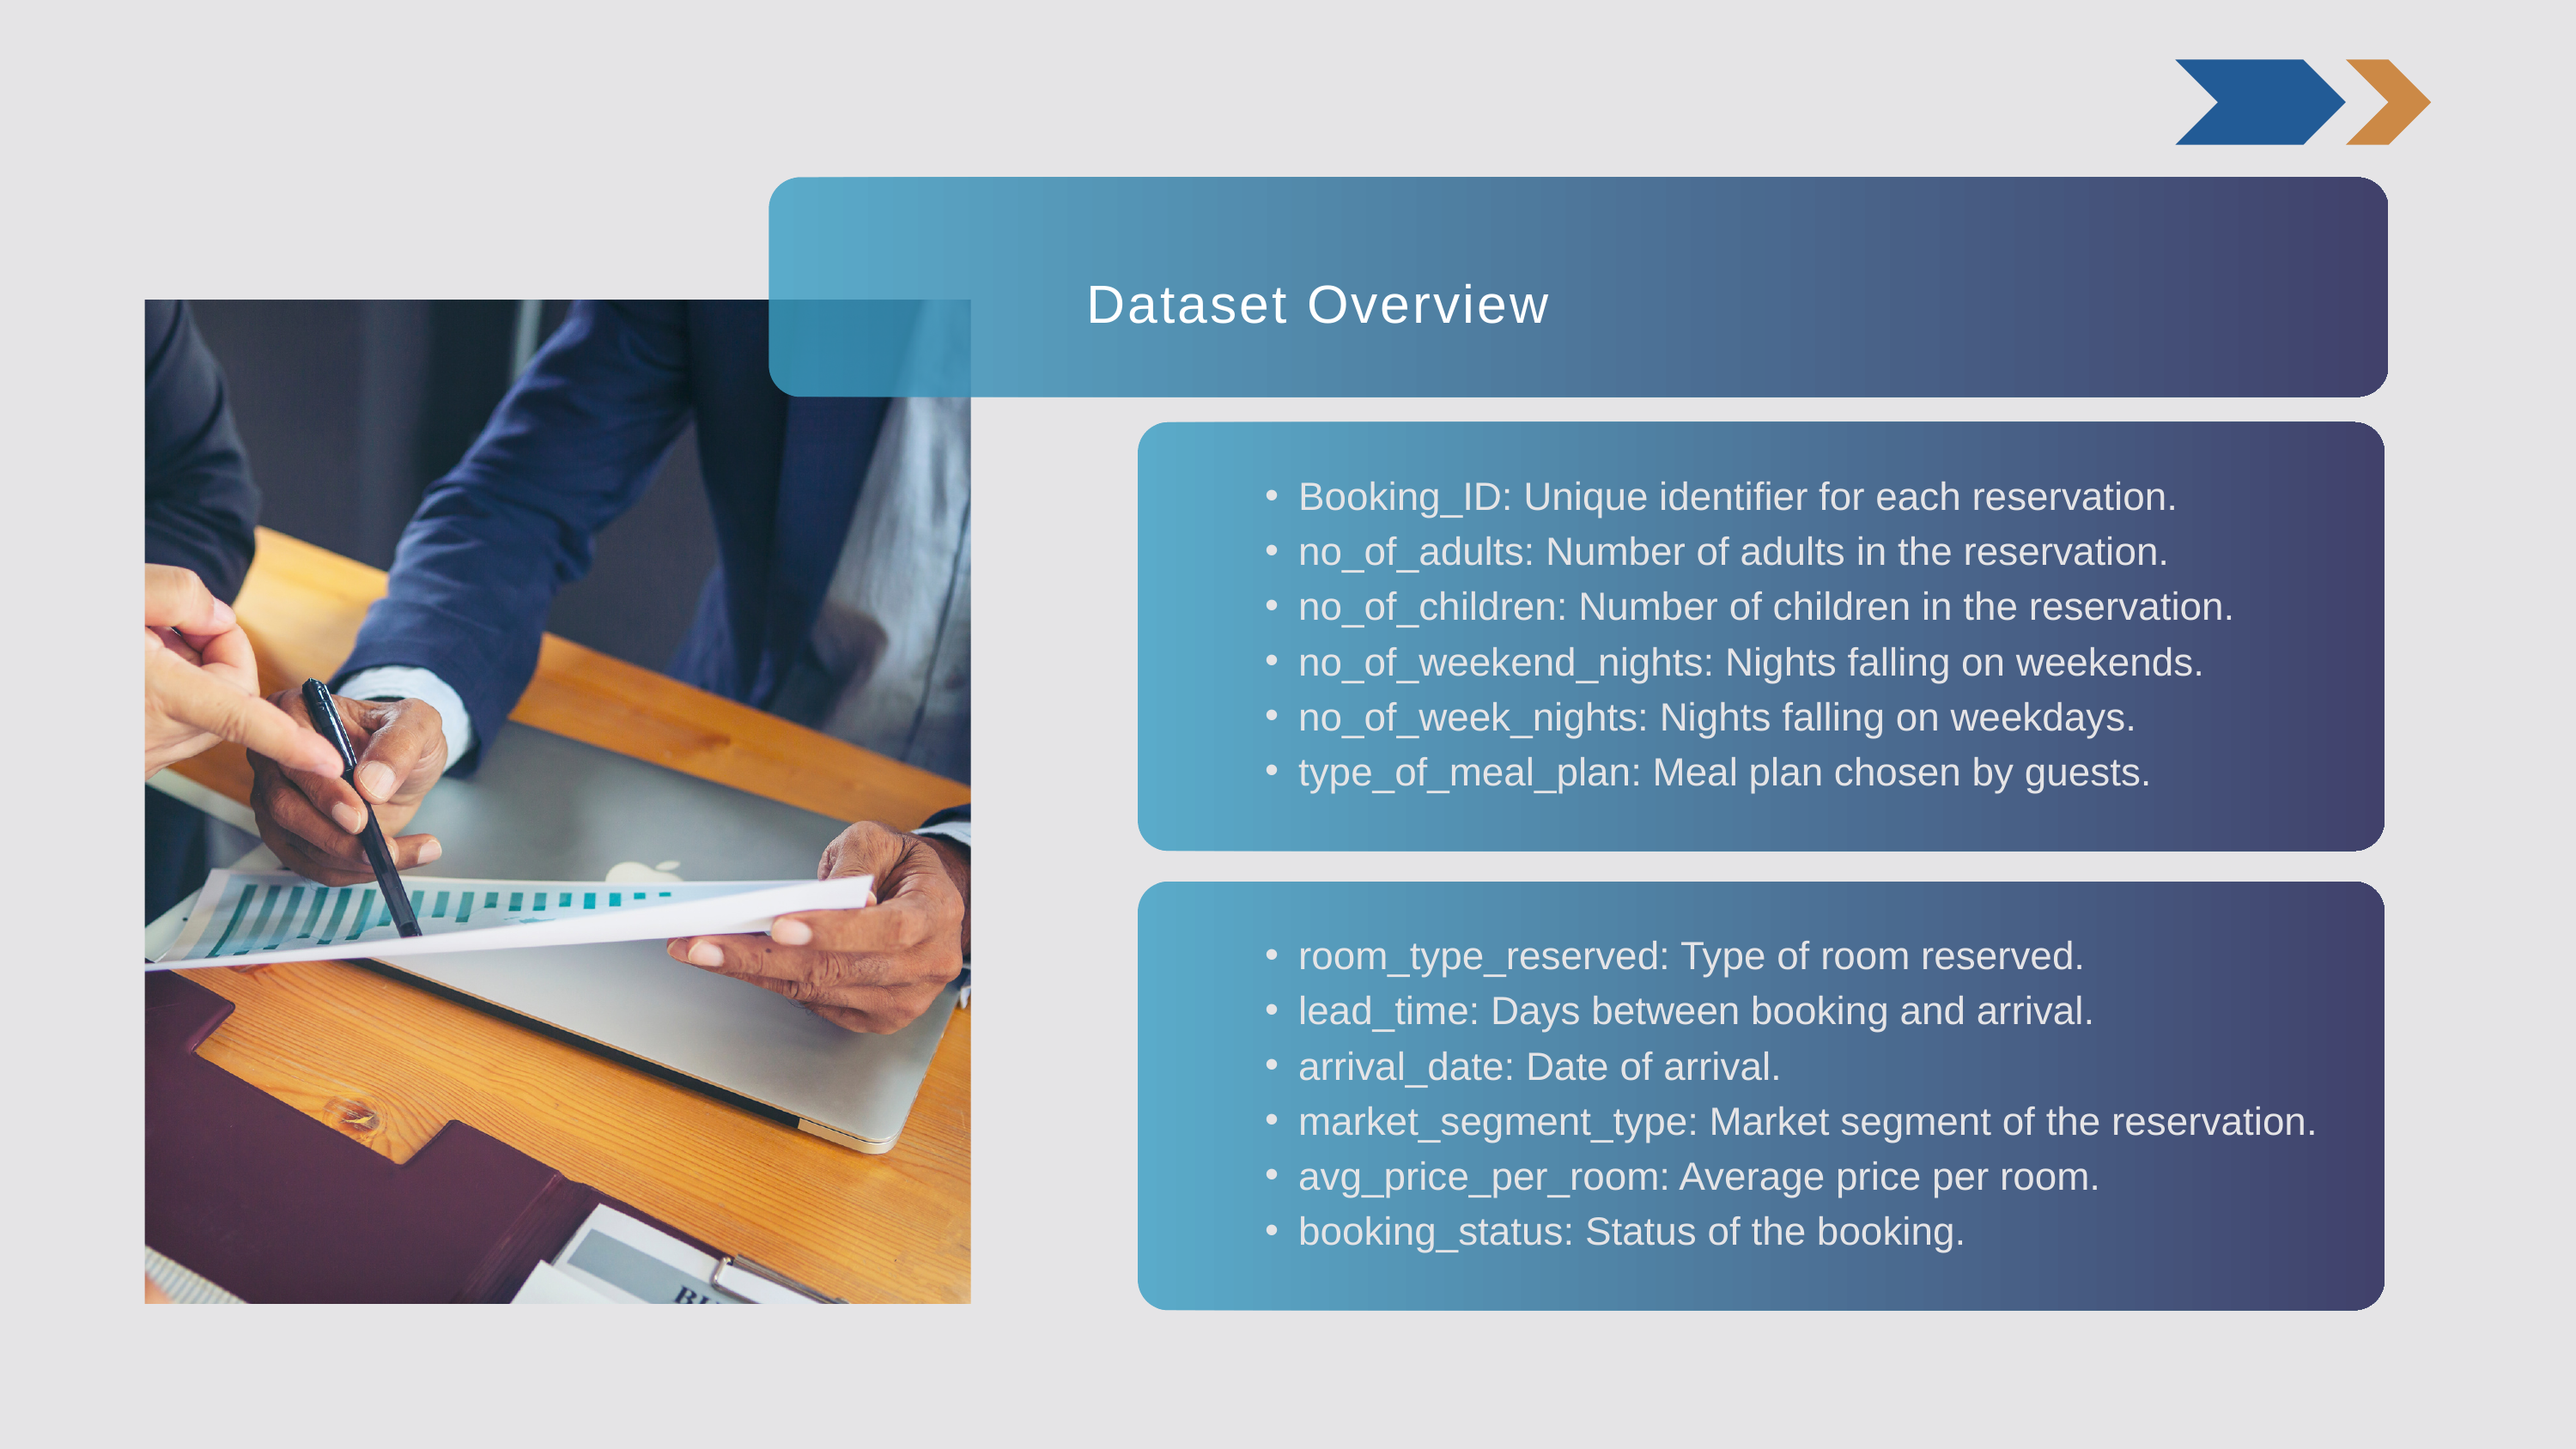

Dataset Overview

Booking_ID: Unique identifier for each reservation.
no_of_adults: Number of adults in the reservation.
no_of_children: Number of children in the reservation.
no_of_weekend_nights: Nights falling on weekends.
no_of_week_nights: Nights falling on weekdays.
type_of_meal_plan: Meal plan chosen by guests.

room_type_reserved: Type of room reserved.
lead_time: Days between booking and arrival.
arrival_date: Date of arrival.
market_segment_type: Market segment of the reservation.
avg_price_per_room: Average price per room.
booking_status: Status of the booking.